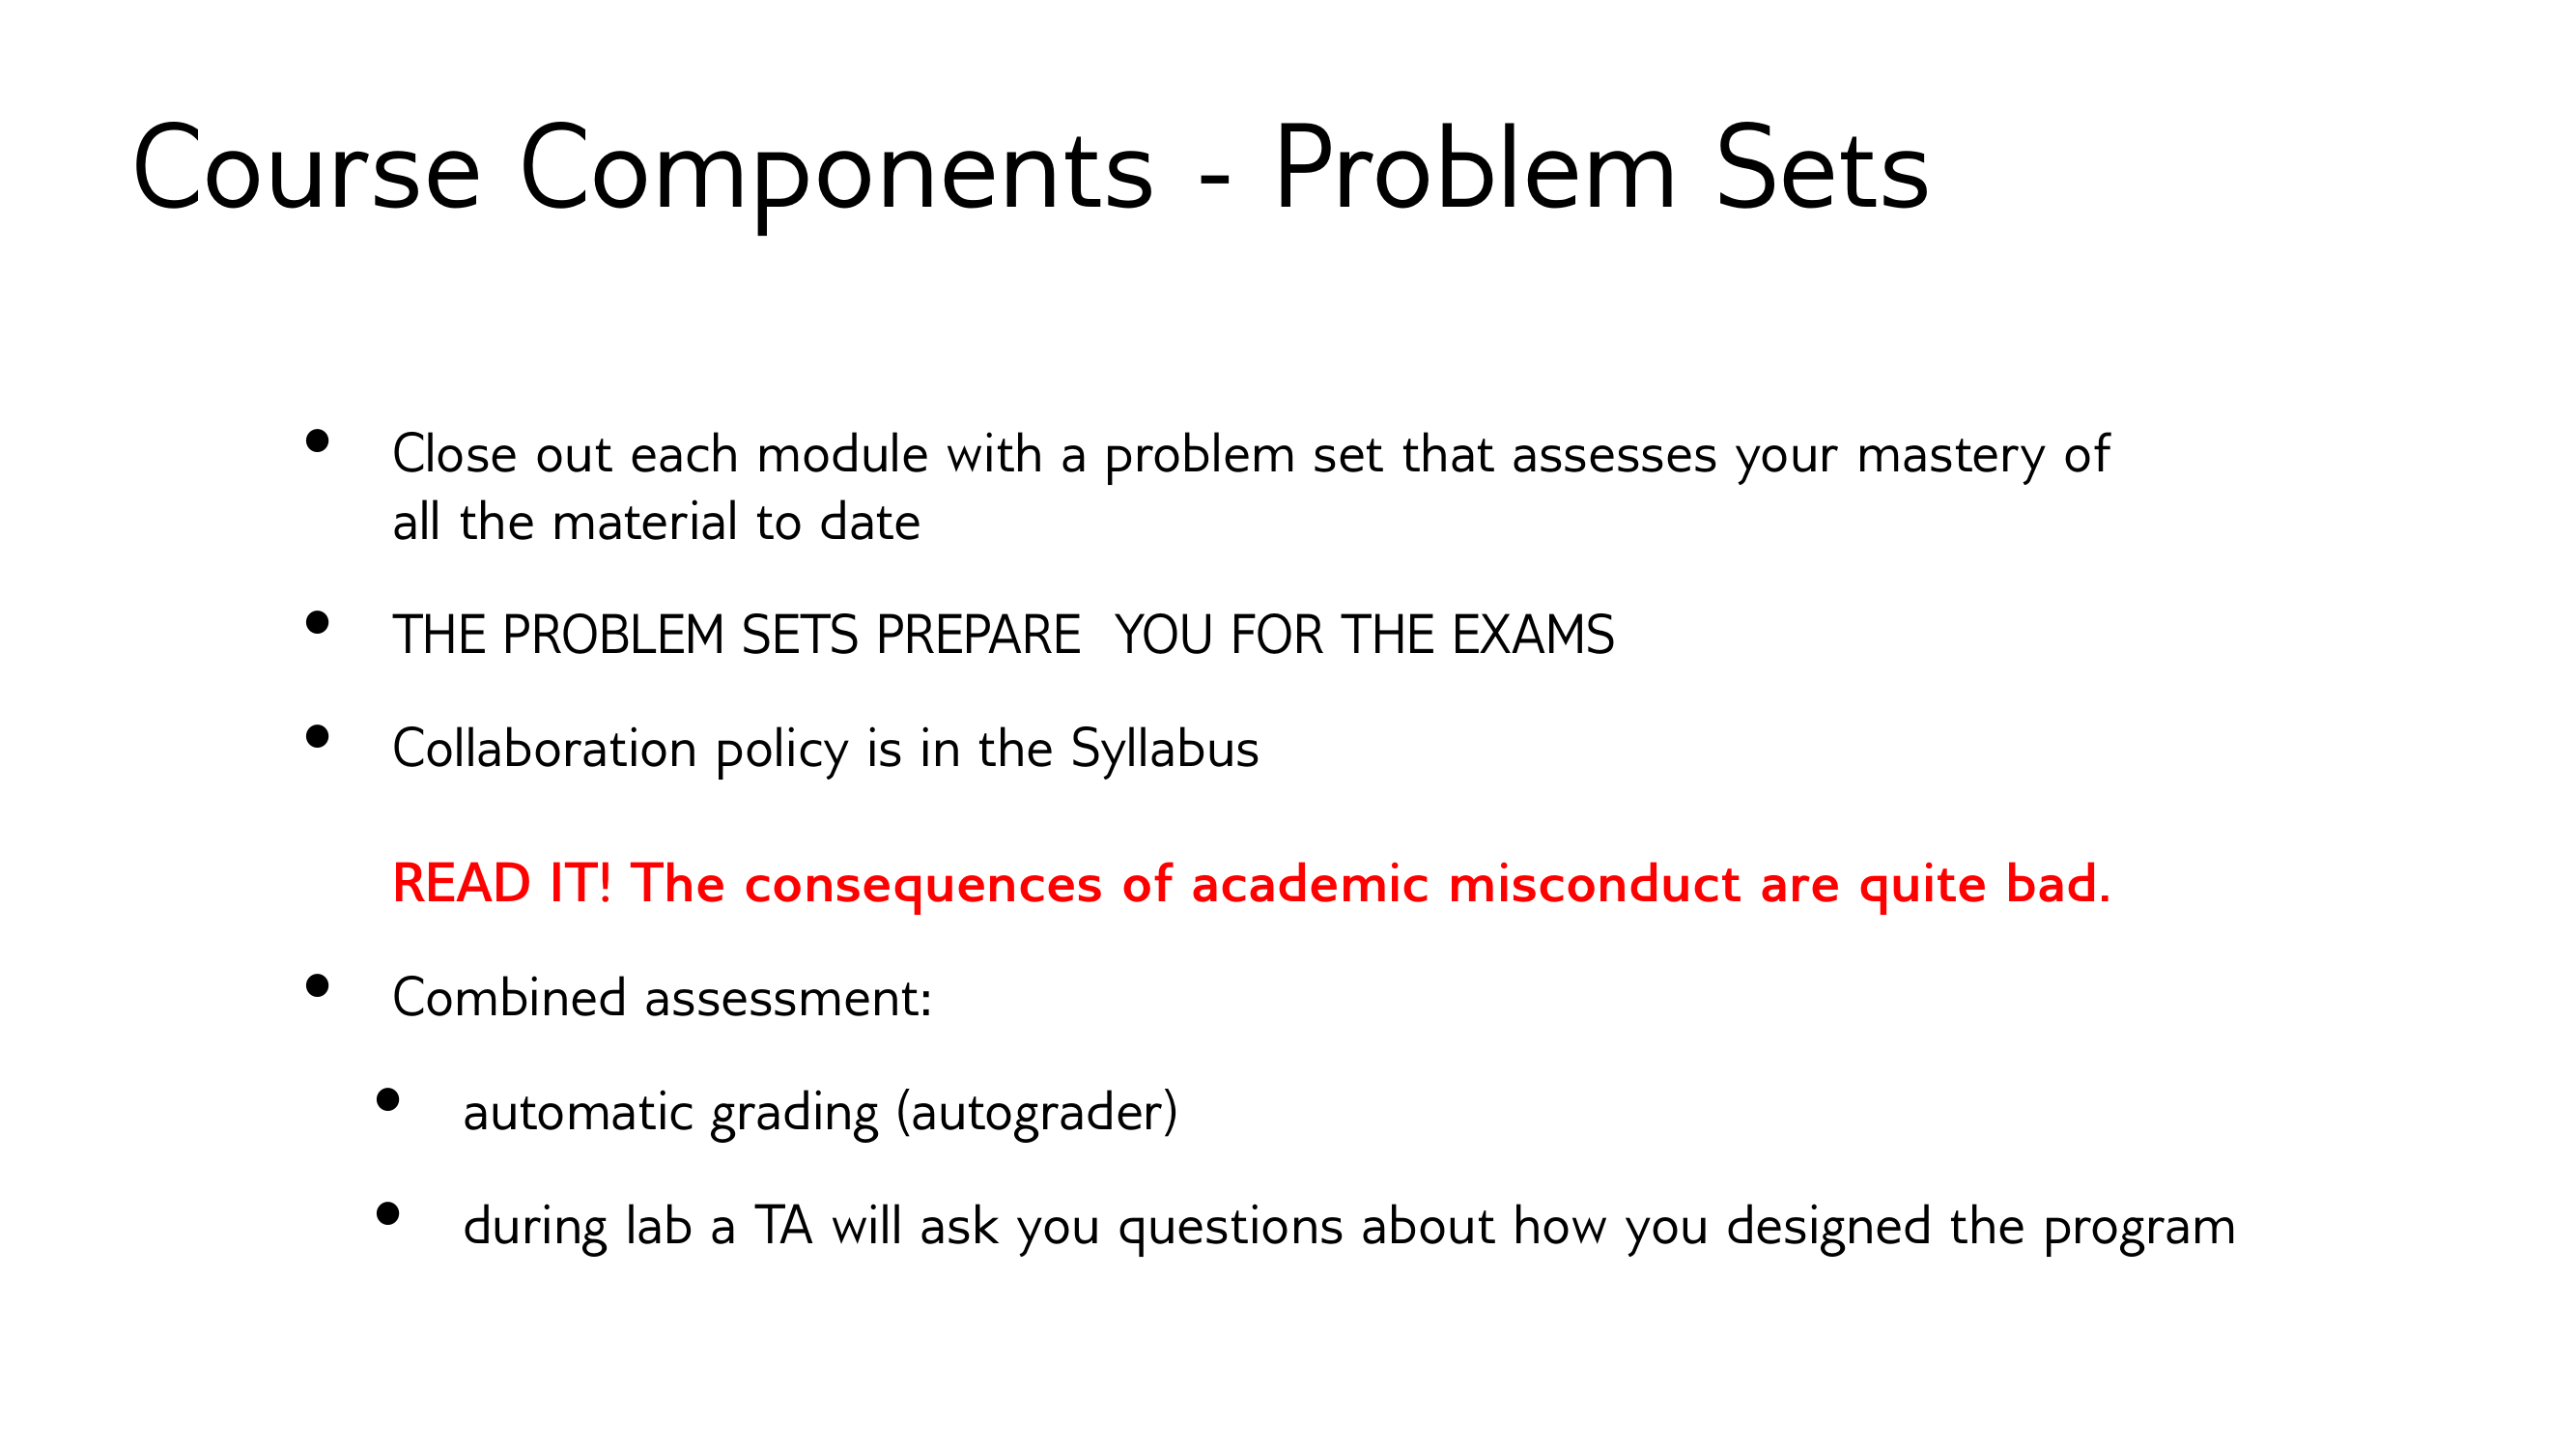

# Course Components - Problem Sets
Close out each module with a problem set that assesses your mastery of
all the material to date
THE PROBLEM SETS PREPARE  YOU FOR THE EXAMS
Collaboration policy is in the Syllabus
READ IT! The consequences of academic misconduct are quite bad.
Combined assessment:
automatic grading (autograder)
during lab a TA will ask you questions about how you designed the program